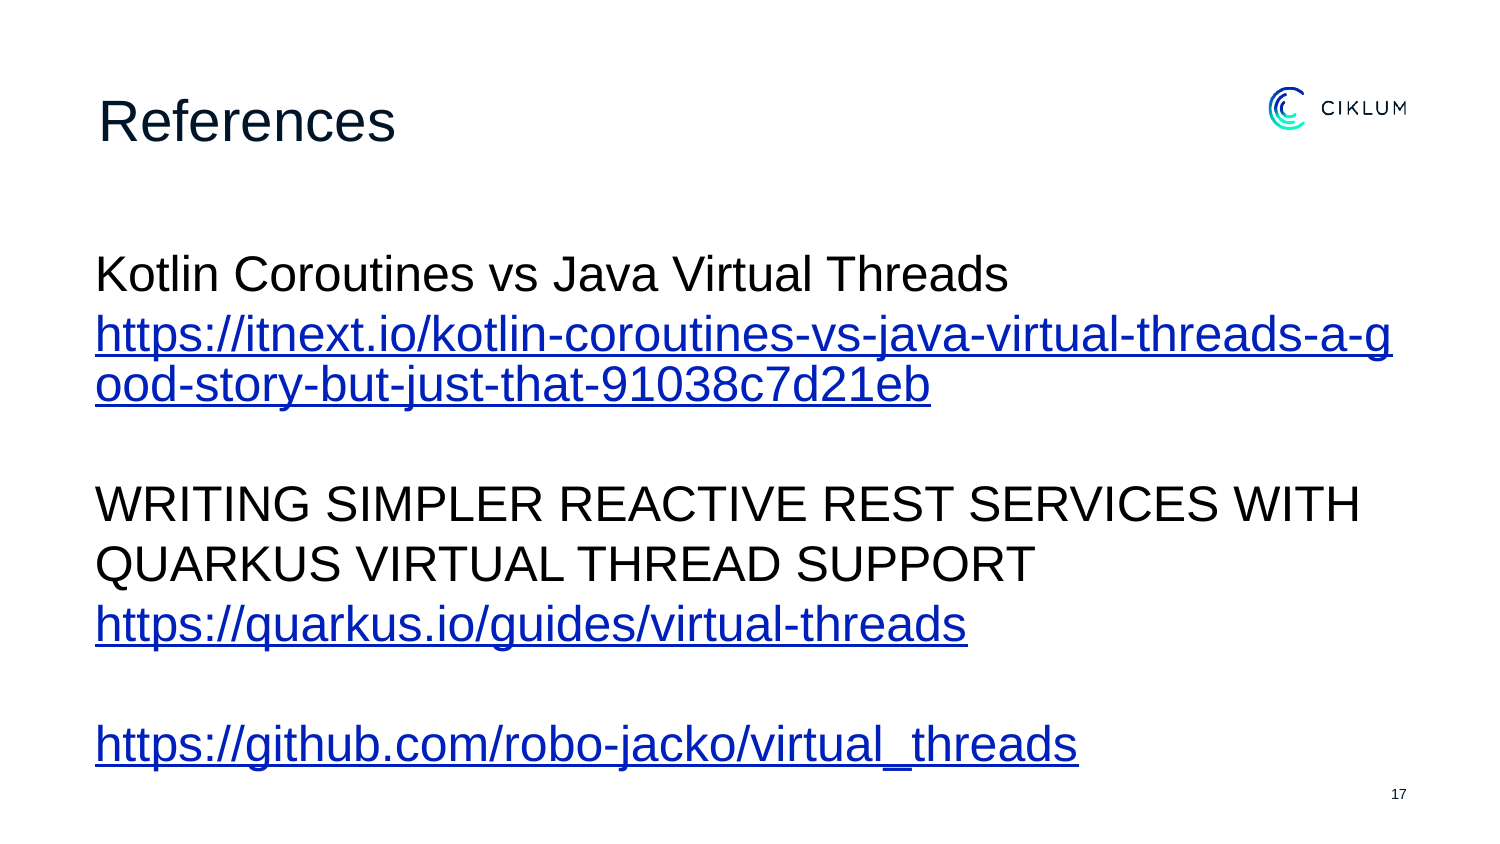

References
Kotlin Coroutines vs Java Virtual Threads
https://itnext.io/kotlin-coroutines-vs-java-virtual-threads-a-good-story-but-just-that-91038c7d21eb

WRITING SIMPLER REACTIVE REST SERVICES WITH QUARKUS VIRTUAL THREAD SUPPORT
https://quarkus.io/guides/virtual-threads

https://github.com/robo-jacko/virtual_threads